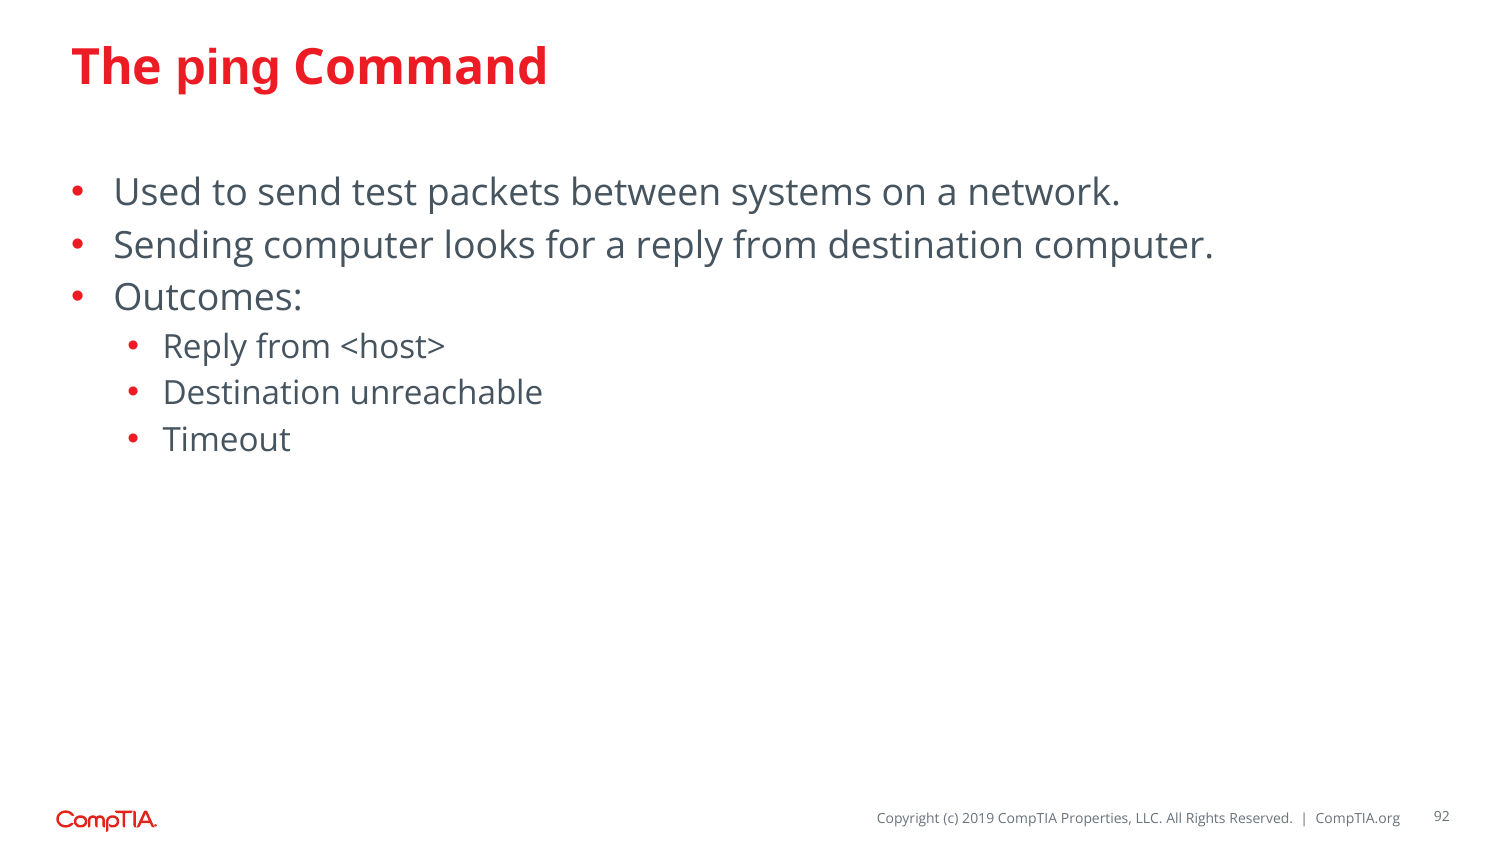

# The ping Command
Used to send test packets between systems on a network.
Sending computer looks for a reply from destination computer.
Outcomes:
Reply from <host>
Destination unreachable
Timeout
92